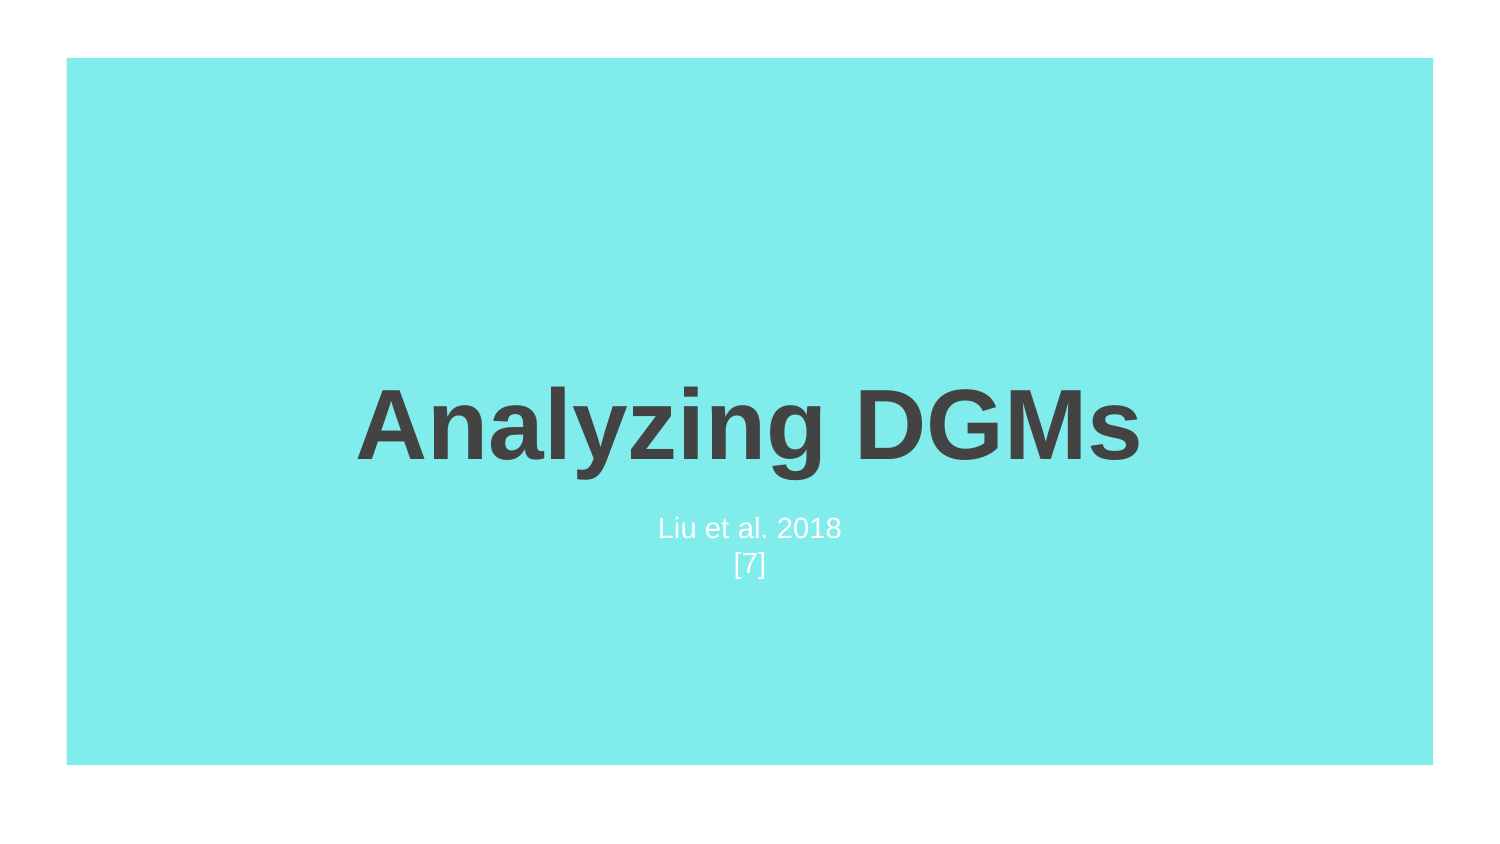

# Analyzing DGMs
Liu et al. 2018
[7]